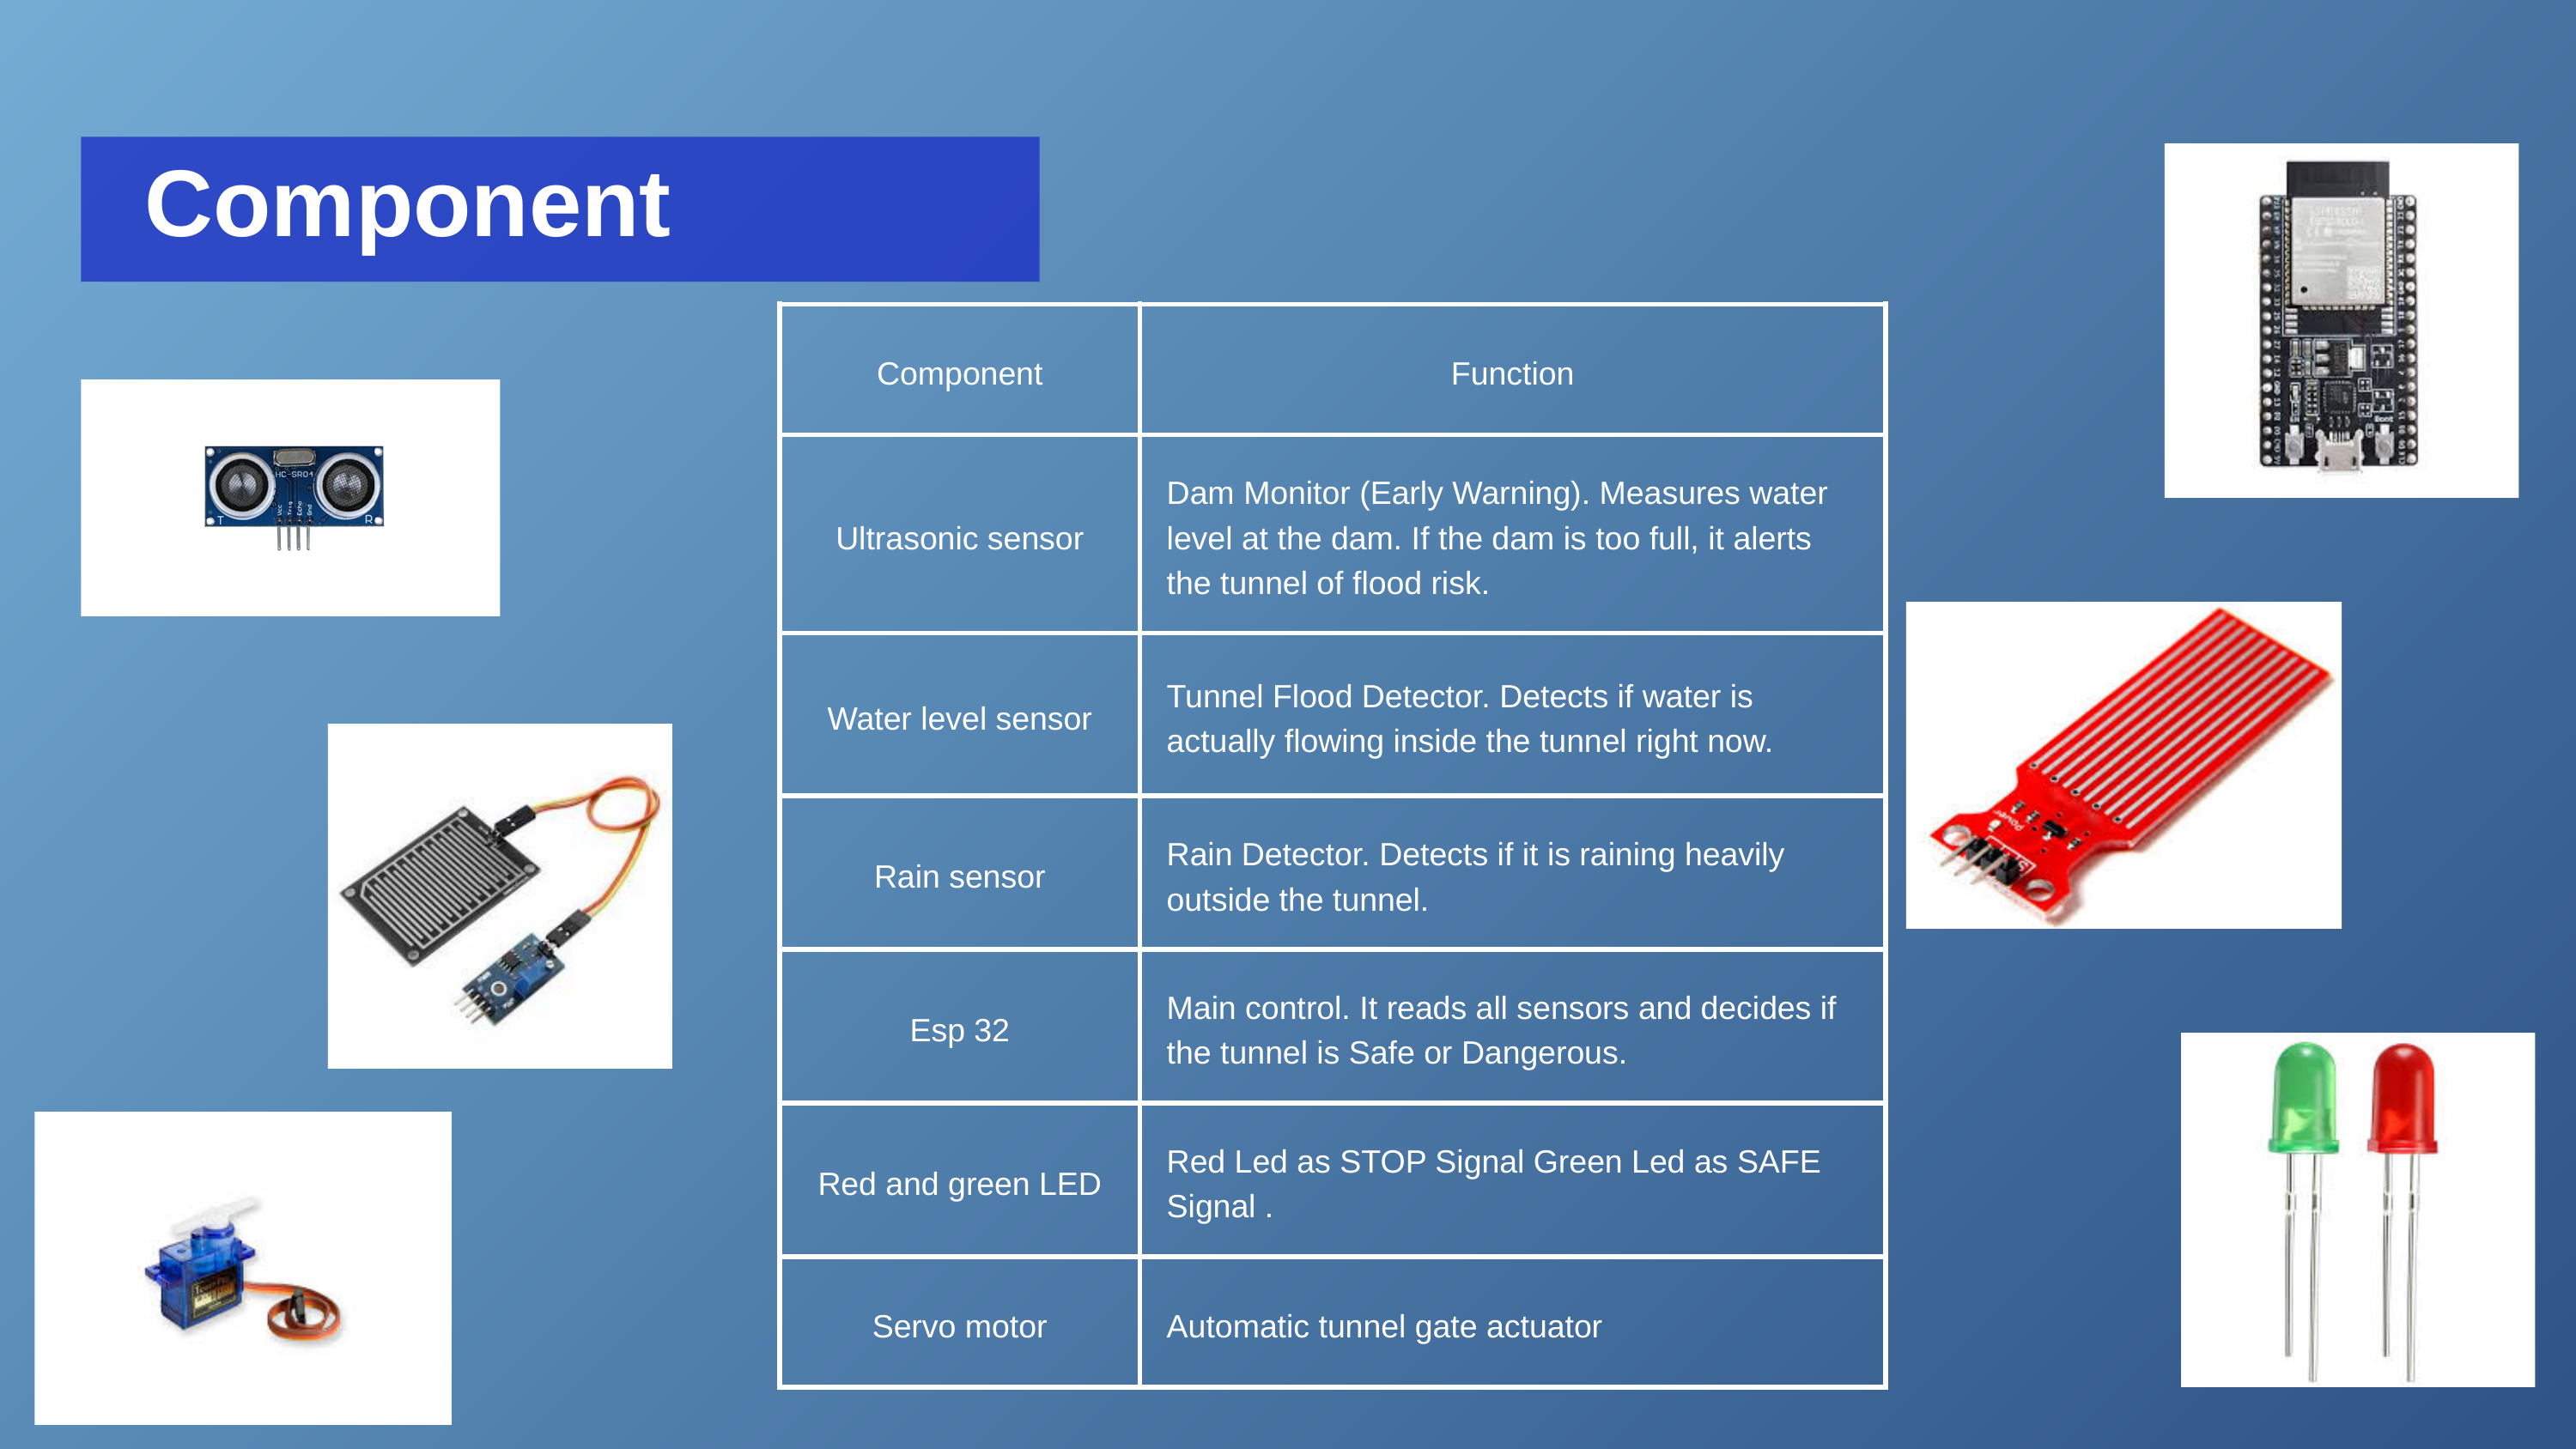

Component
| Component | Function |
| --- | --- |
| Ultrasonic sensor | Dam Monitor (Early Warning). Measures water level at the dam. If the dam is too full, it alerts the tunnel of flood risk. |
| Water level sensor | Tunnel Flood Detector. Detects if water is actually flowing inside the tunnel right now. |
| Rain sensor | Rain Detector. Detects if it is raining heavily outside the tunnel. |
| Esp 32 | Main control. It reads all sensors and decides if the tunnel is Safe or Dangerous. |
| Red and green LED | Red Led as STOP Signal Green Led as SAFE Signal . |
| Servo motor | Automatic tunnel gate actuator |